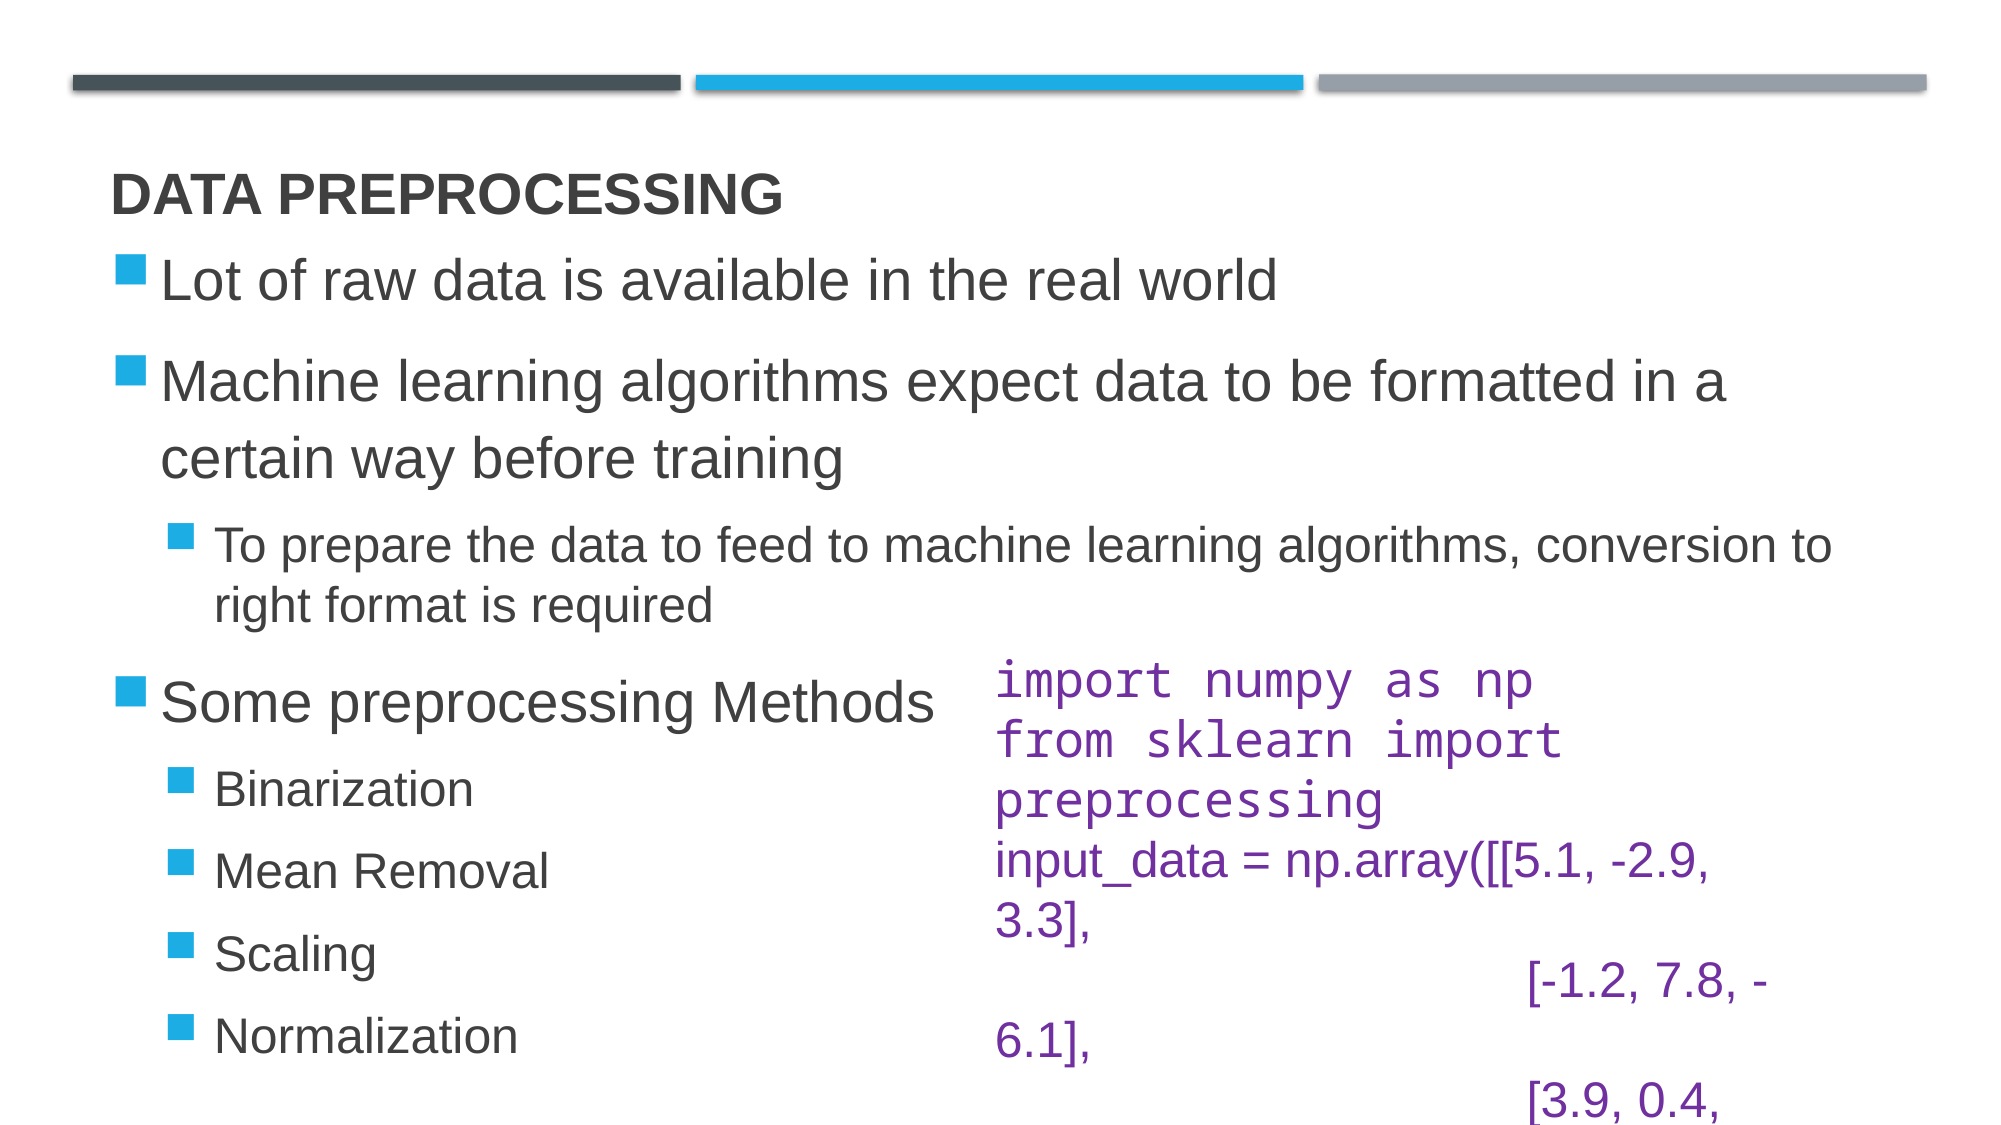

# Data preprocessing
Lot of raw data is available in the real world
Machine learning algorithms expect data to be formatted in a certain way before training
To prepare the data to feed to machine learning algorithms, conversion to right format is required
Some preprocessing Methods
Binarization
Mean Removal
Scaling
Normalization
import numpy as np
from sklearn import preprocessing
input_data = np.array([[5.1, -2.9, 3.3],
                                      [-1.2, 7.8, -6.1],
                                      [3.9, 0.4, 2.1],
                                      [7.3, -9.9, -4.5]])